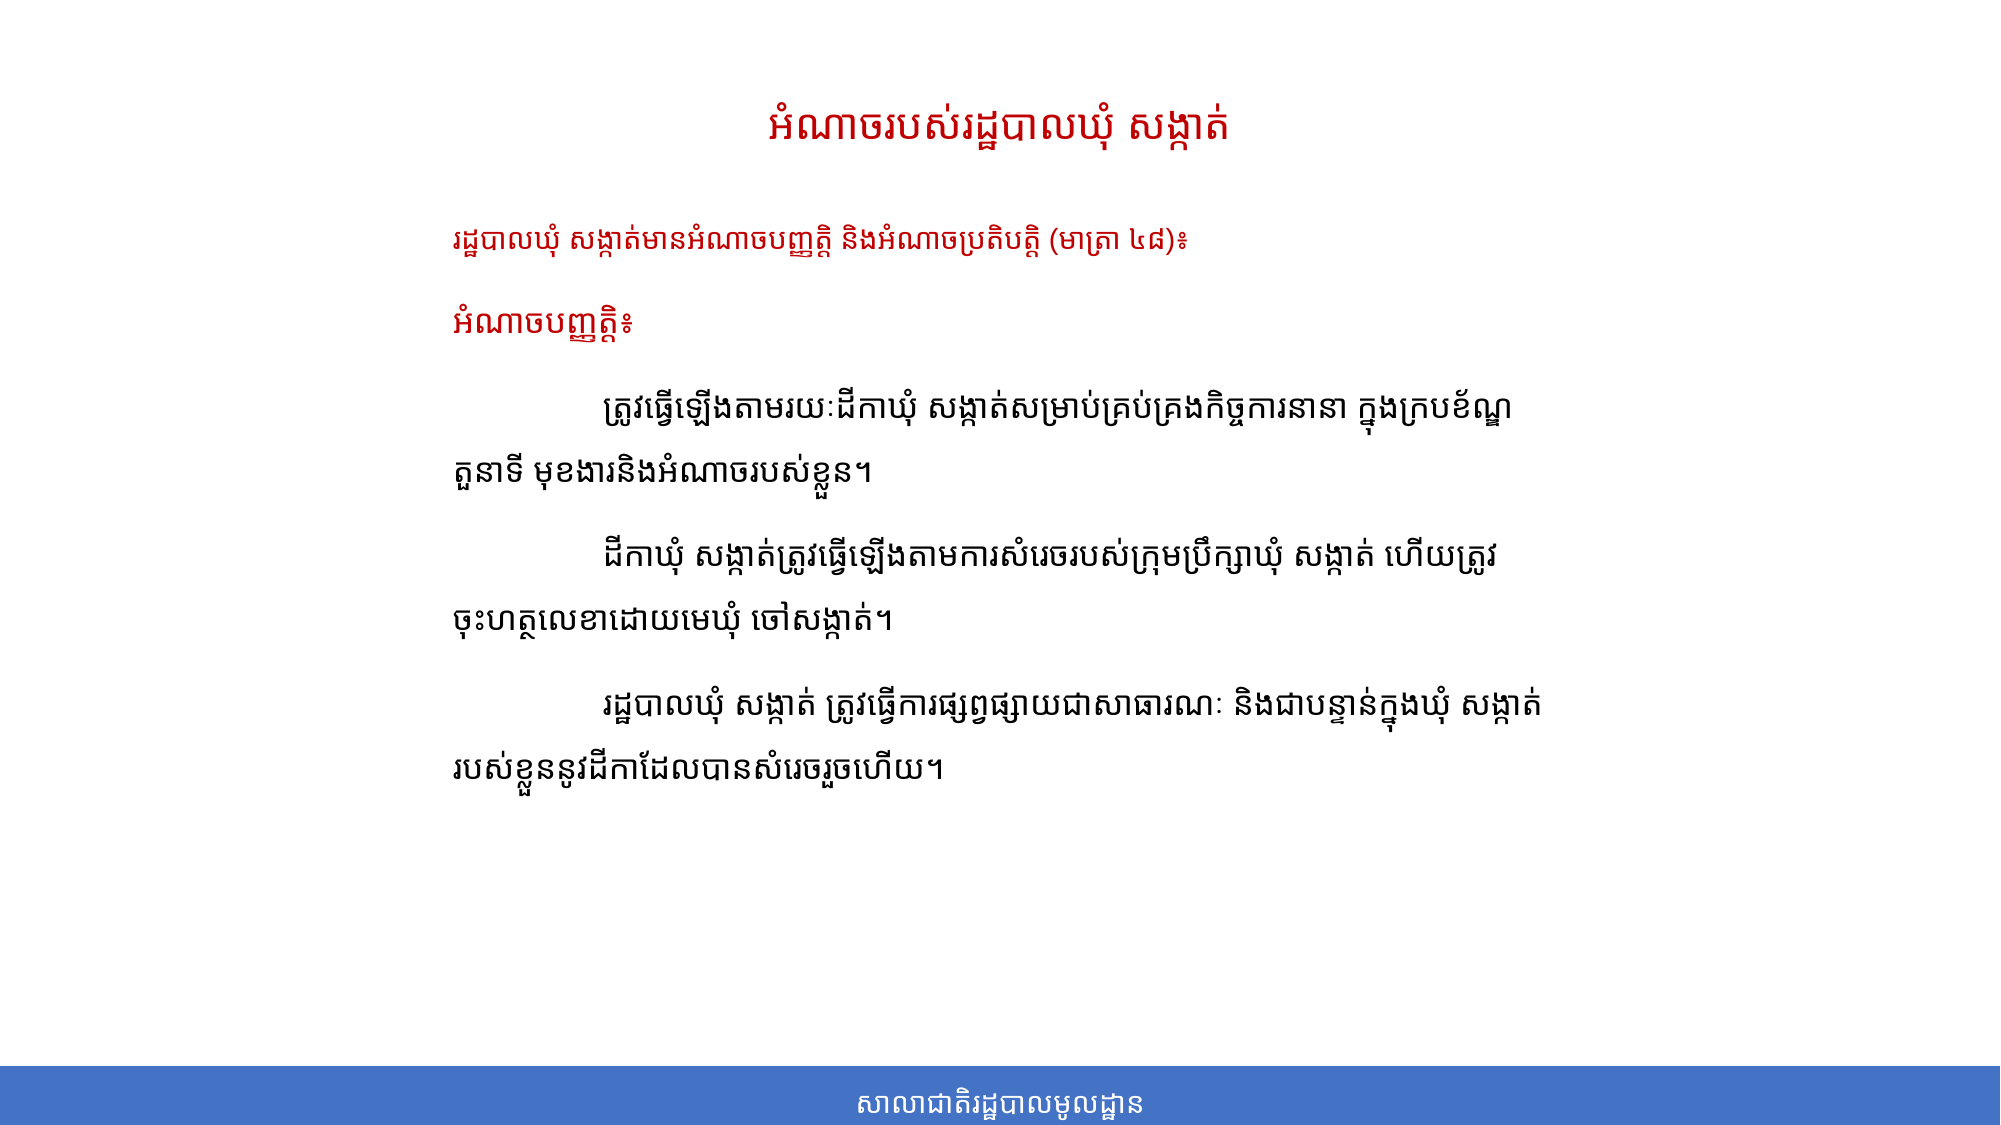

# អំណាចរបស់រដ្ឋបាលឃុំ សង្កាត់
រដ្ឋបាលឃុំ សង្កាត់មានអំណាចបញ្ញត្តិ និងអំណាចប្រតិបត្តិ (មាត្រា ៤៨)៖
អំណាចបញ្ញត្តិ៖
	ត្រូវធ្វើឡើងតាមរយៈដីកាឃុំ សង្កាត់សម្រាប់គ្រប់គ្រងកិច្ចការនានា ក្នុងក្របខ័ណ្ឌ តួនាទី មុខងារនិងអំណាចរបស់ខ្លួន។
	ដីកាឃុំ សង្កាត់ត្រូវធ្វើឡើងតាមការសំរេចរបស់ក្រុមប្រឹក្សាឃុំ សង្កាត់ ហើយត្រូវចុះហត្ថលេខាដោយមេឃុំ ចៅសង្កាត់។
	រដ្ឋបាលឃុំ សង្កាត់ ត្រូវធ្វើការផ្សព្វផ្សាយជាសាធារណៈ និងជាបន្ទាន់ក្នុងឃុំ សង្កាត់របស់ខ្លួននូវដីកាដែលបានសំរេចរួចហើយ។